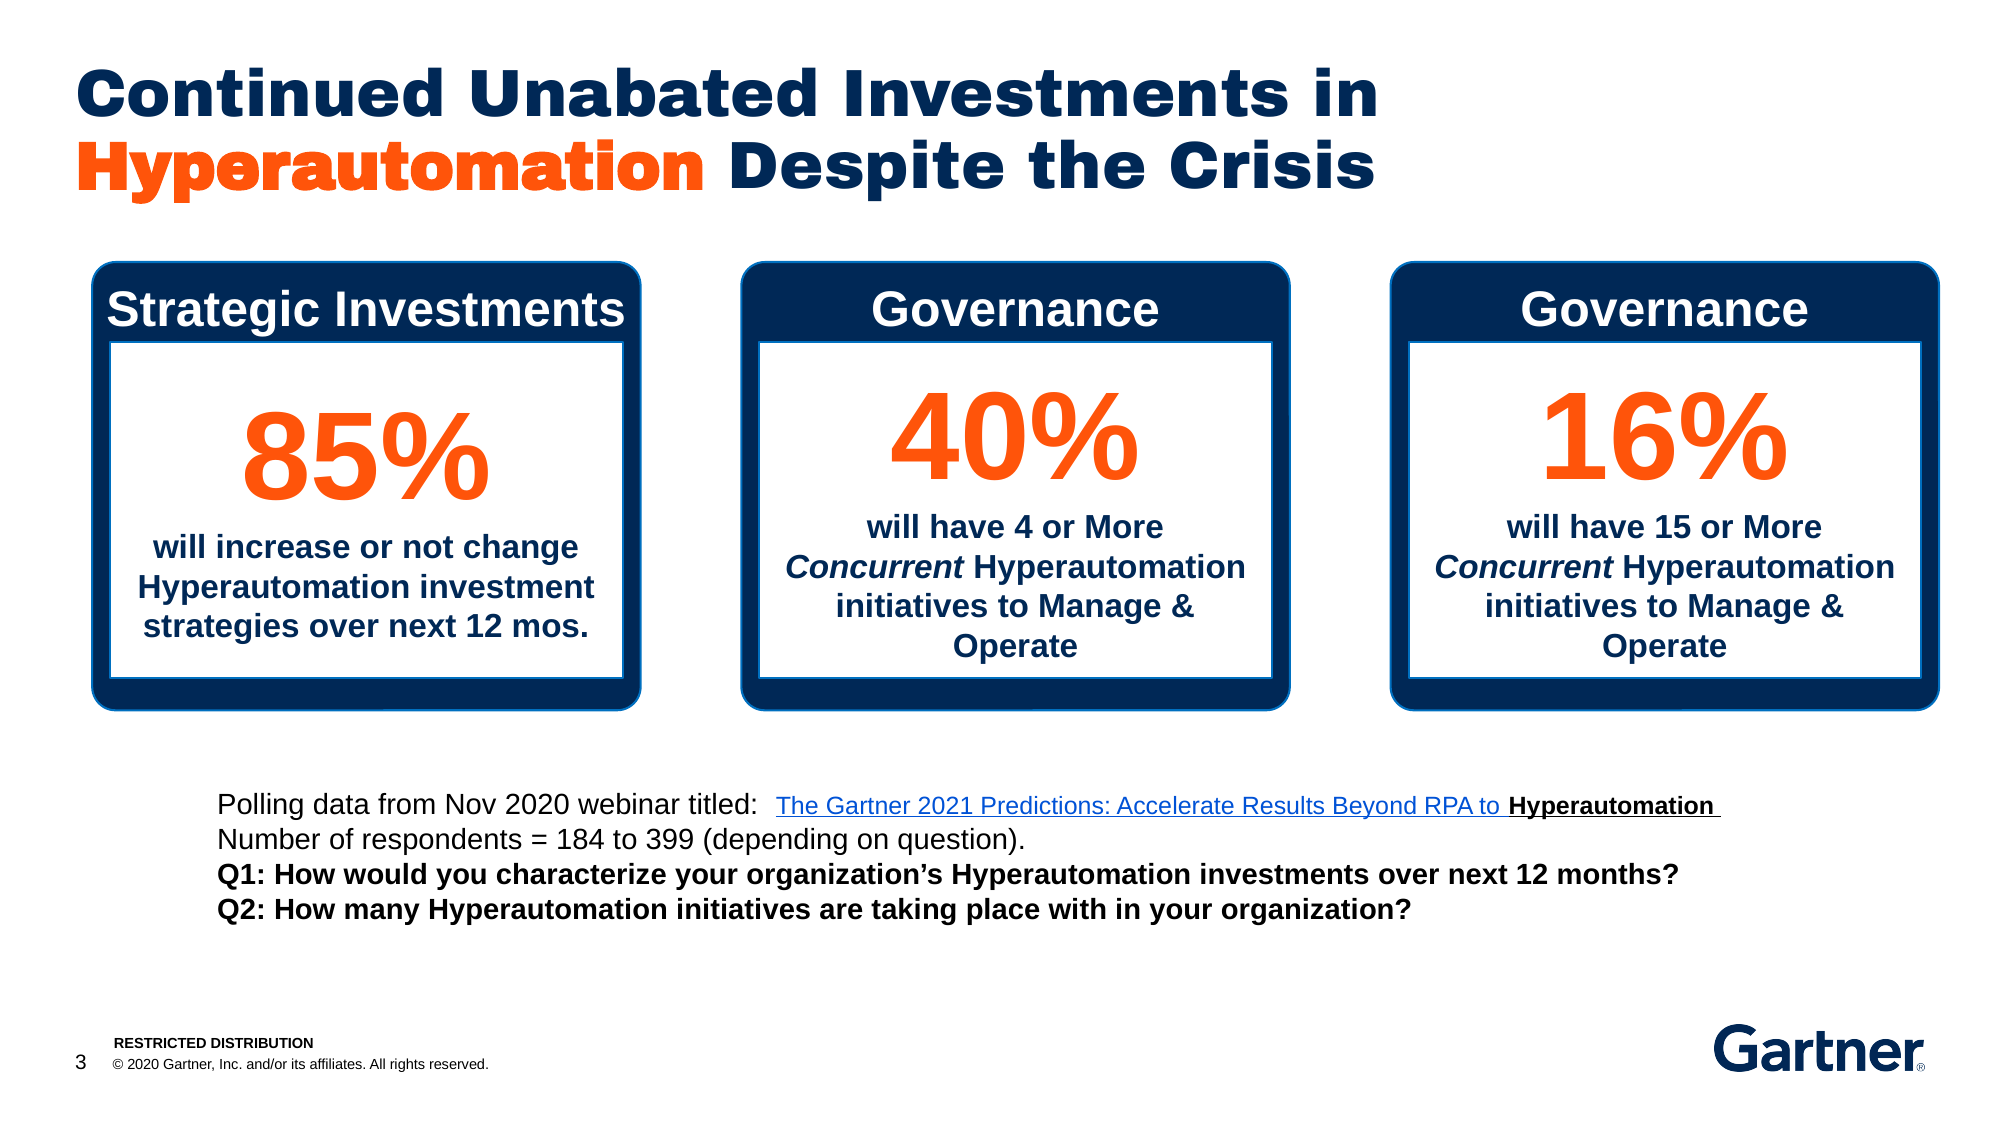

# Continued Unabated Investments in Hyperautomation Despite the Crisis
Strategic Investments
85%
will increase or not change Hyperautomation investment strategies over next 12 mos.
Governance
40%
will have 4 or More
Concurrent Hyperautomation initiatives to Manage & Operate
Governance
16%
will have 15 or More
Concurrent Hyperautomation initiatives to Manage & Operate
Polling data from Nov 2020 webinar titled:  The Gartner 2021 Predictions: Accelerate Results Beyond RPA to Hyperautomation
Number of respondents = 184 to 399 (depending on question).
Q1: How would you characterize your organization’s Hyperautomation investments over next 12 months?
Q2: How many Hyperautomation initiatives are taking place with in your organization?